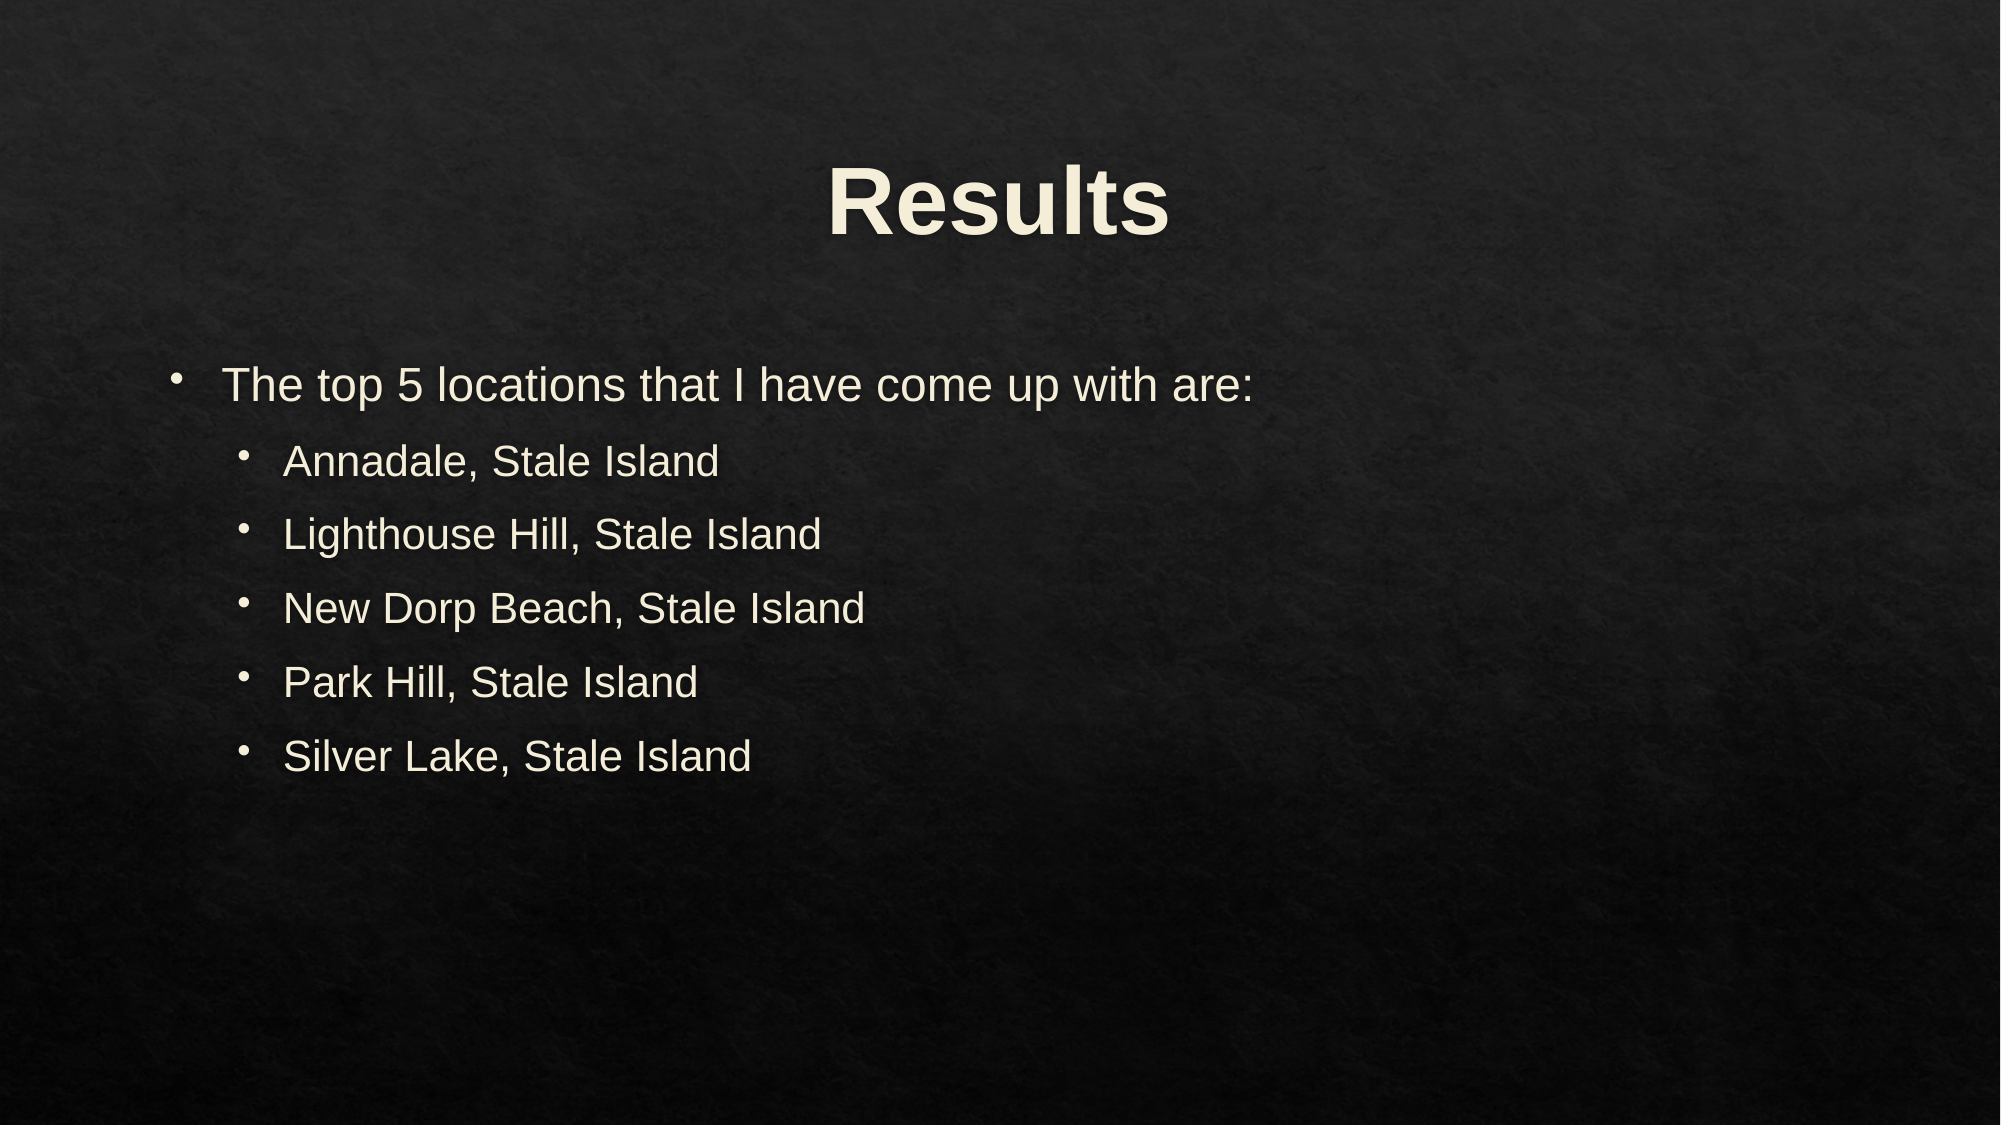

# Results
The top 5 locations that I have come up with are:
Annadale, Stale Island
Lighthouse Hill, Stale Island
New Dorp Beach, Stale Island
Park Hill, Stale Island
Silver Lake, Stale Island